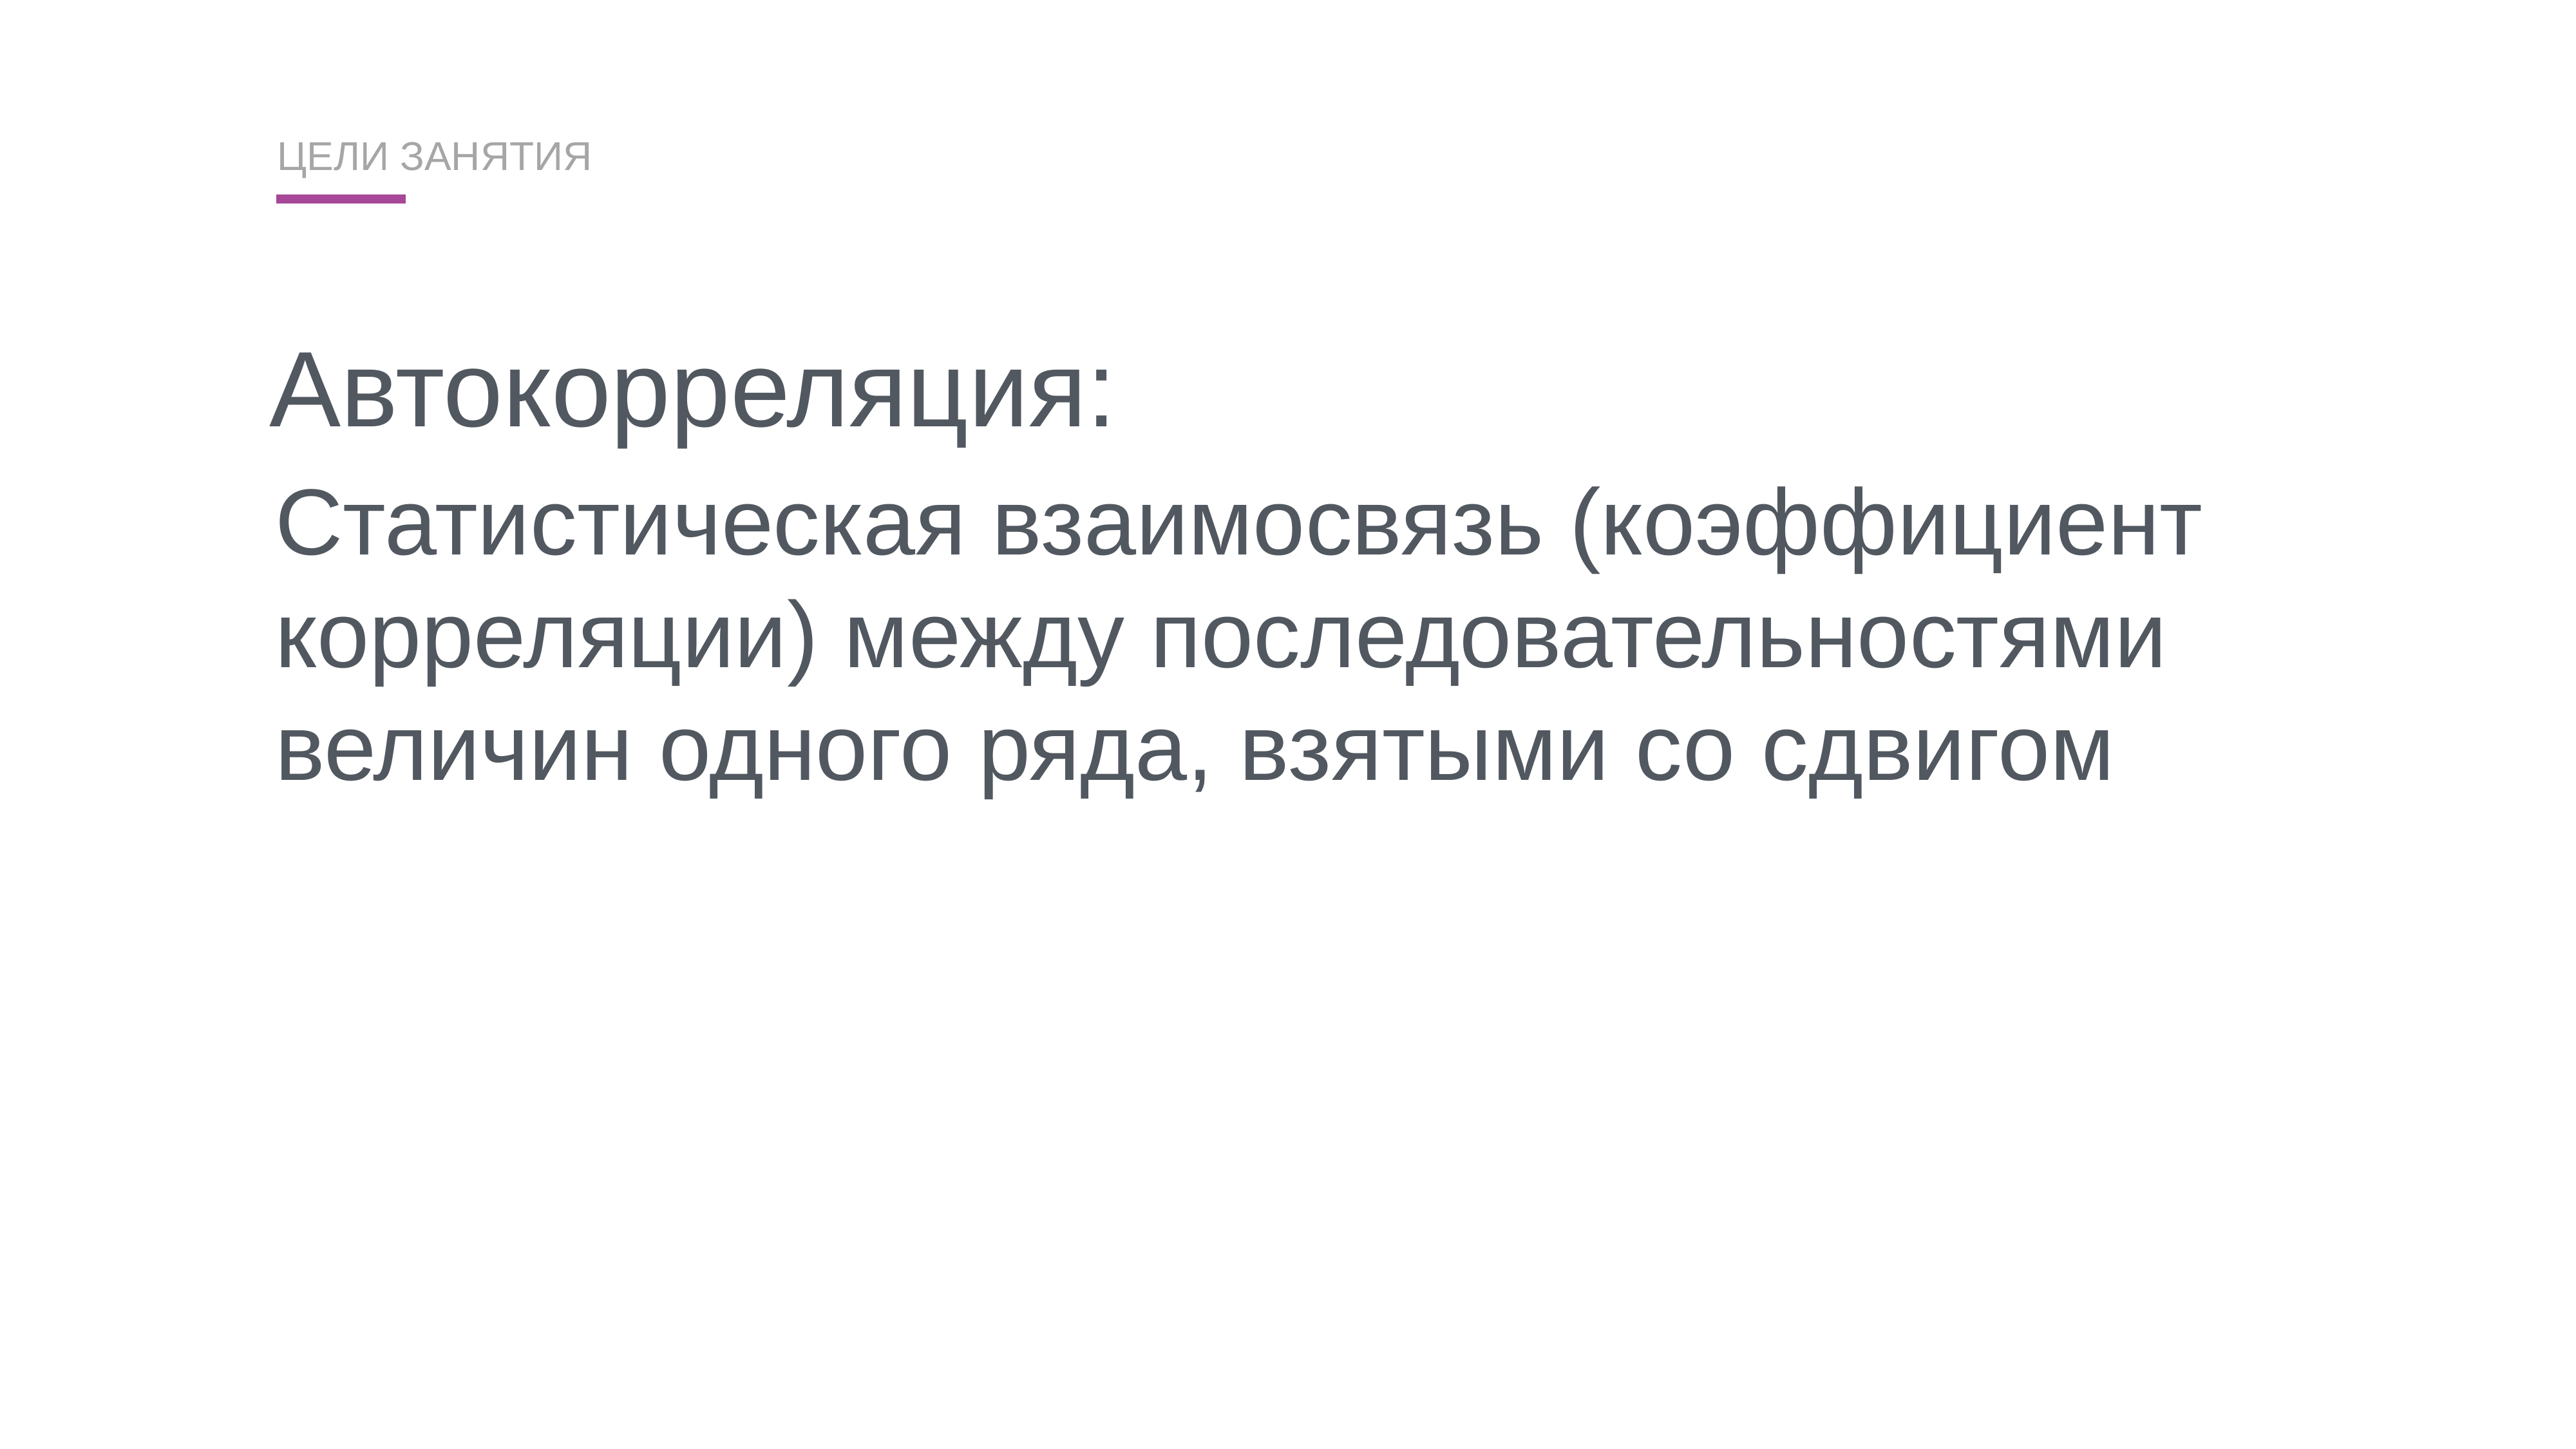

ЦЕЛИ ЗАНЯТИЯ
Автокорреляция:
Статистическая взаимосвязь (коэффициент корреляции) между последовательностями величин одного ряда, взятыми со сдвигом